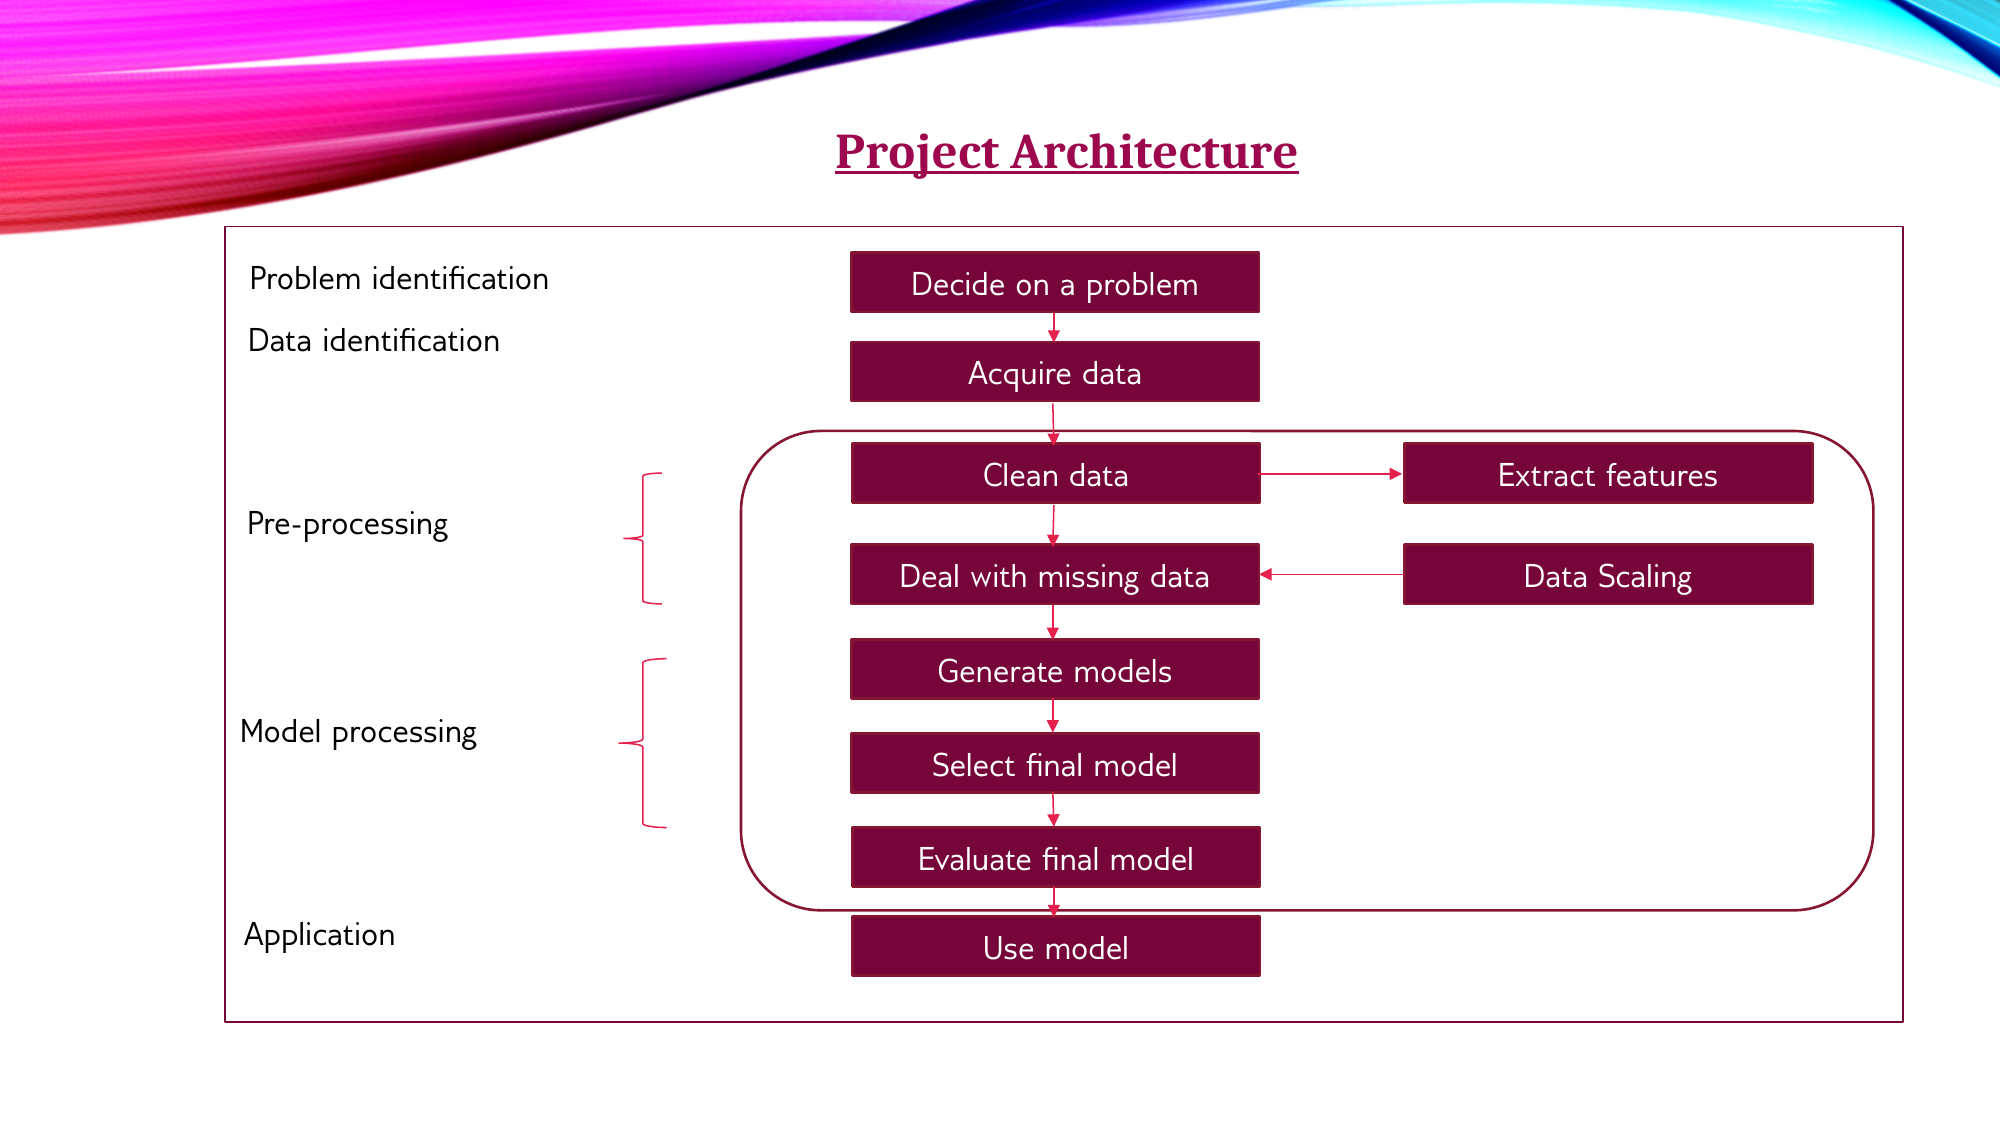

Project Architecture

Problem identification
Decide on a problem
Data identification
Acquire data

Clean data
Extract features

Pre-processing
Deal with missing data
Data Scaling
Generate models

Model processing
Select final model
Evaluate final model
Application
Use model